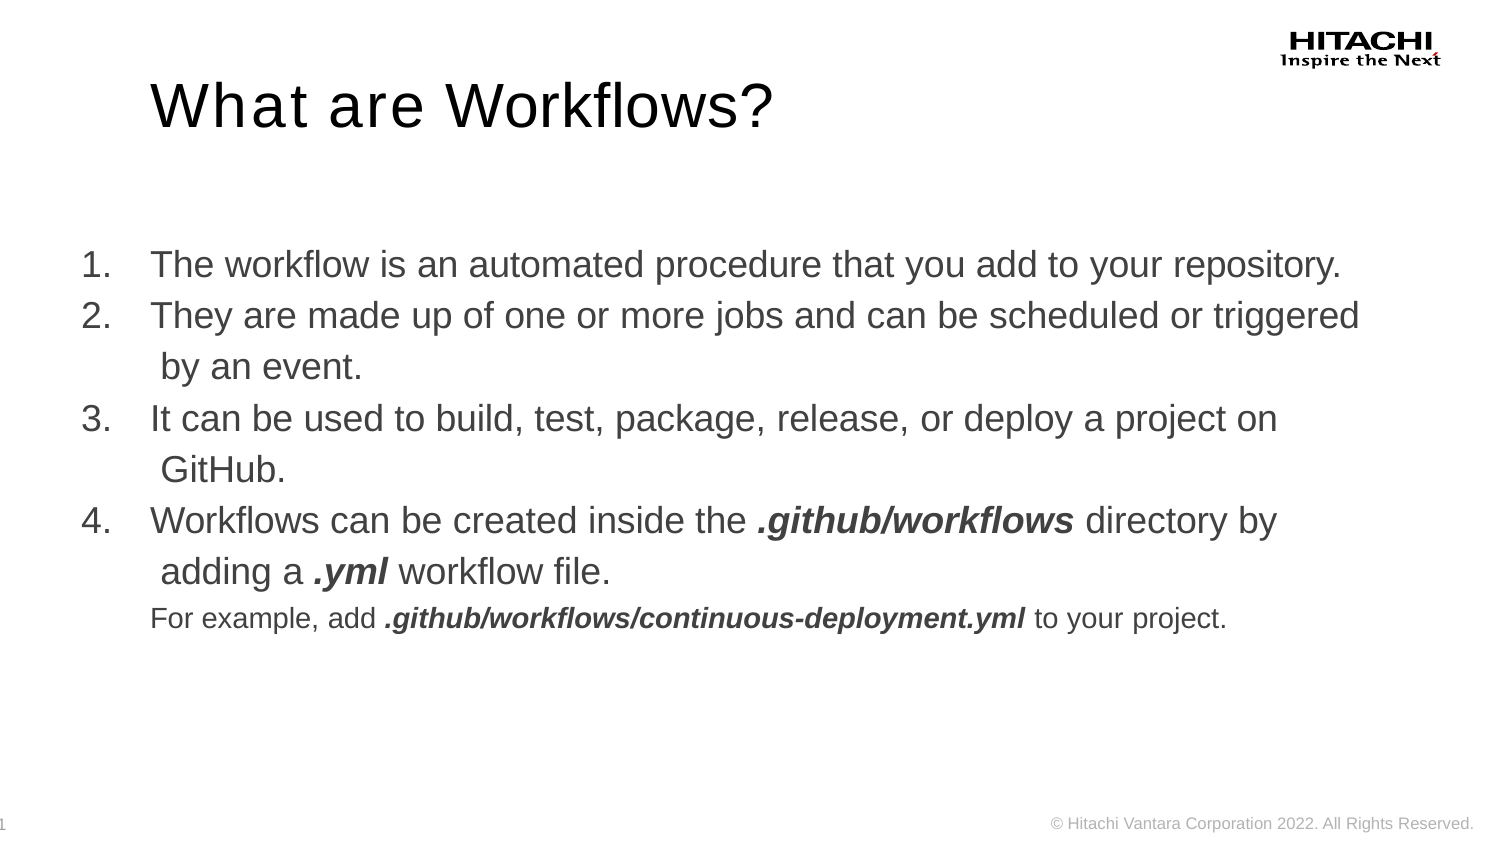

# What are Workflows?
The workflow is an automated procedure that you add to your repository.
They are made up of one or more jobs and can be scheduled or triggered  by an event.
It can be used to build, test, package, release, or deploy a project on  GitHub.
Workflows can be created inside the .github/workflows directory by  adding a .yml workflow file.
For example, add .github/workflows/continuous-deployment.yml to your project.